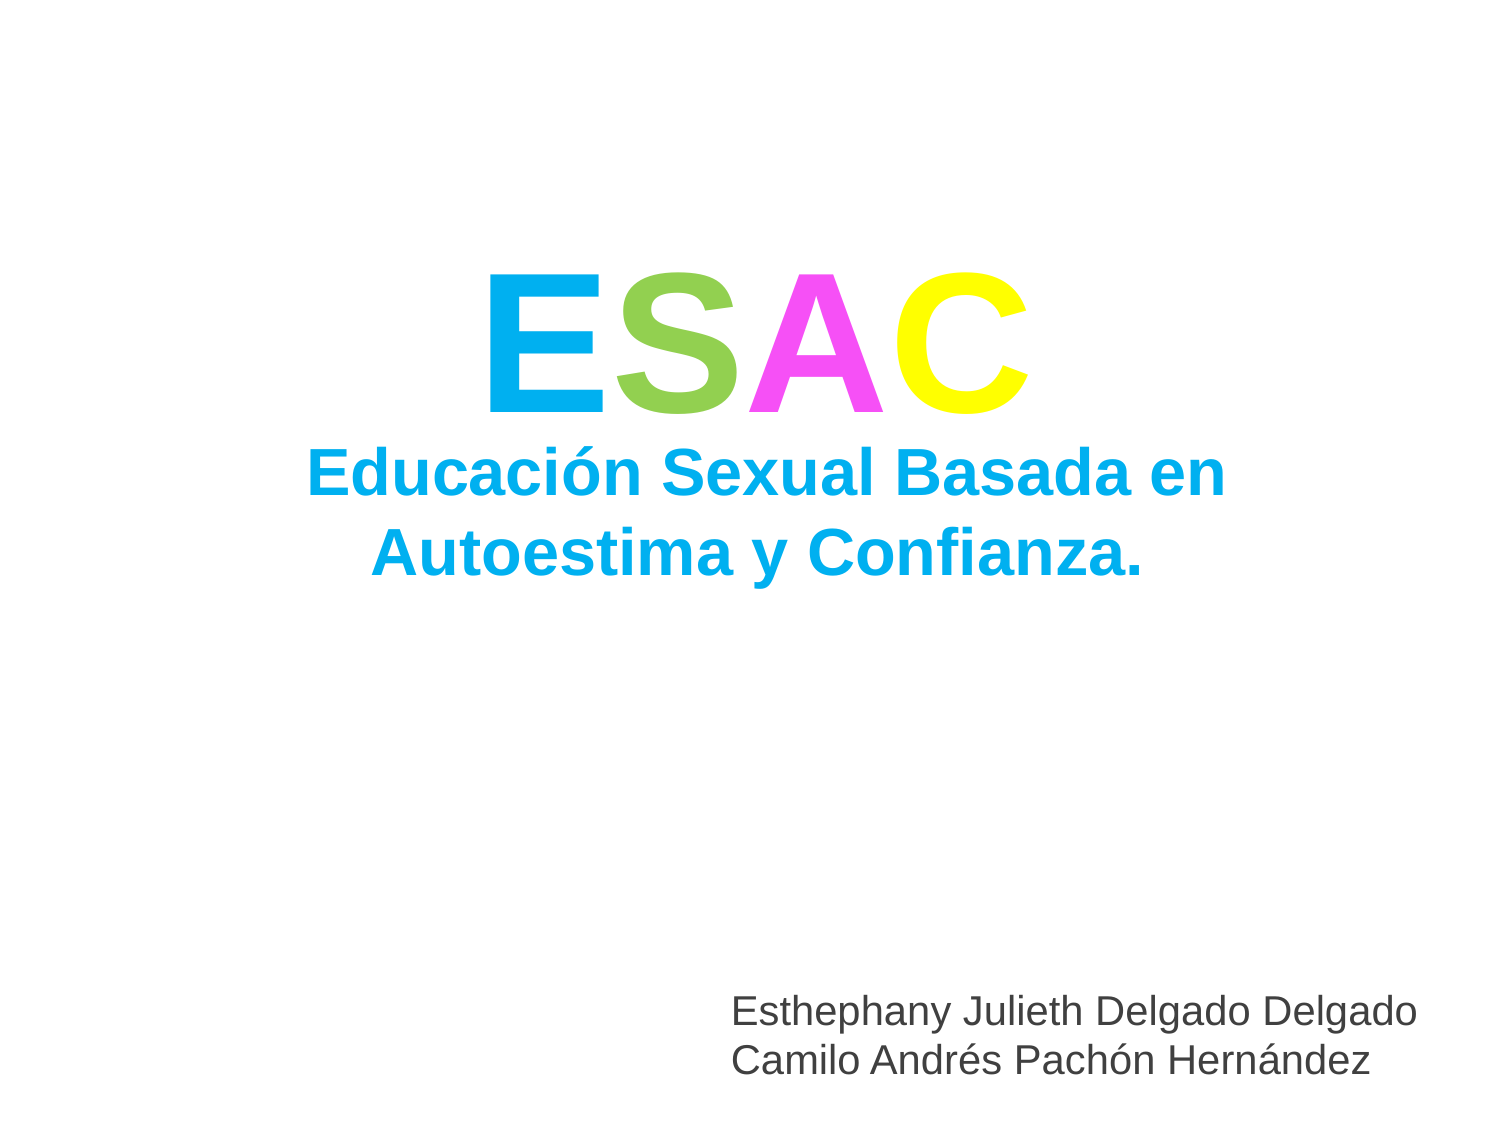

# ESAC
Educación Sexual Basada en Autoestima y Confianza.
Esthephany Julieth Delgado Delgado
Camilo Andrés Pachón Hernández